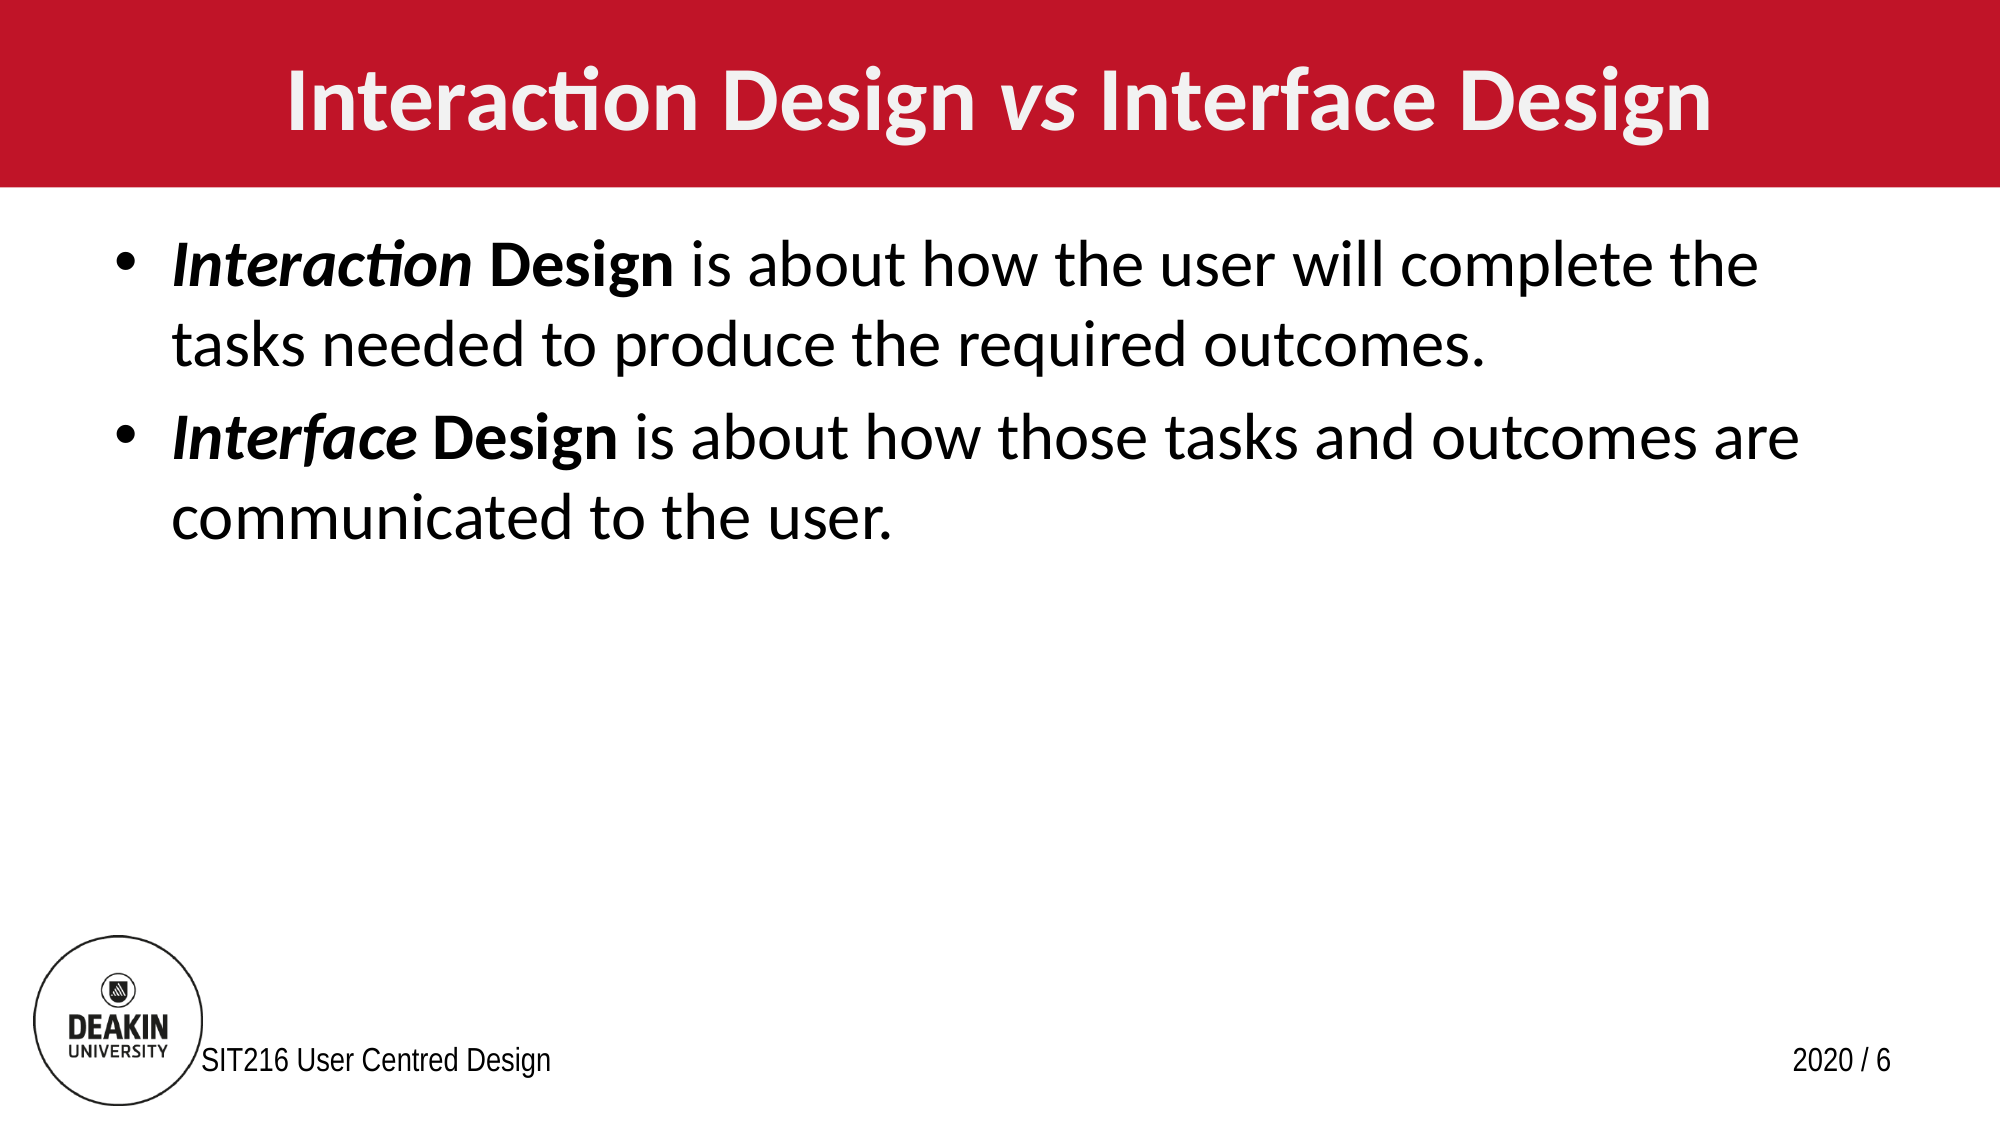

# Interaction Design vs Interface Design
Interaction Design is about how the user will complete the tasks needed to produce the required outcomes.
Interface Design is about how those tasks and outcomes are communicated to the user.